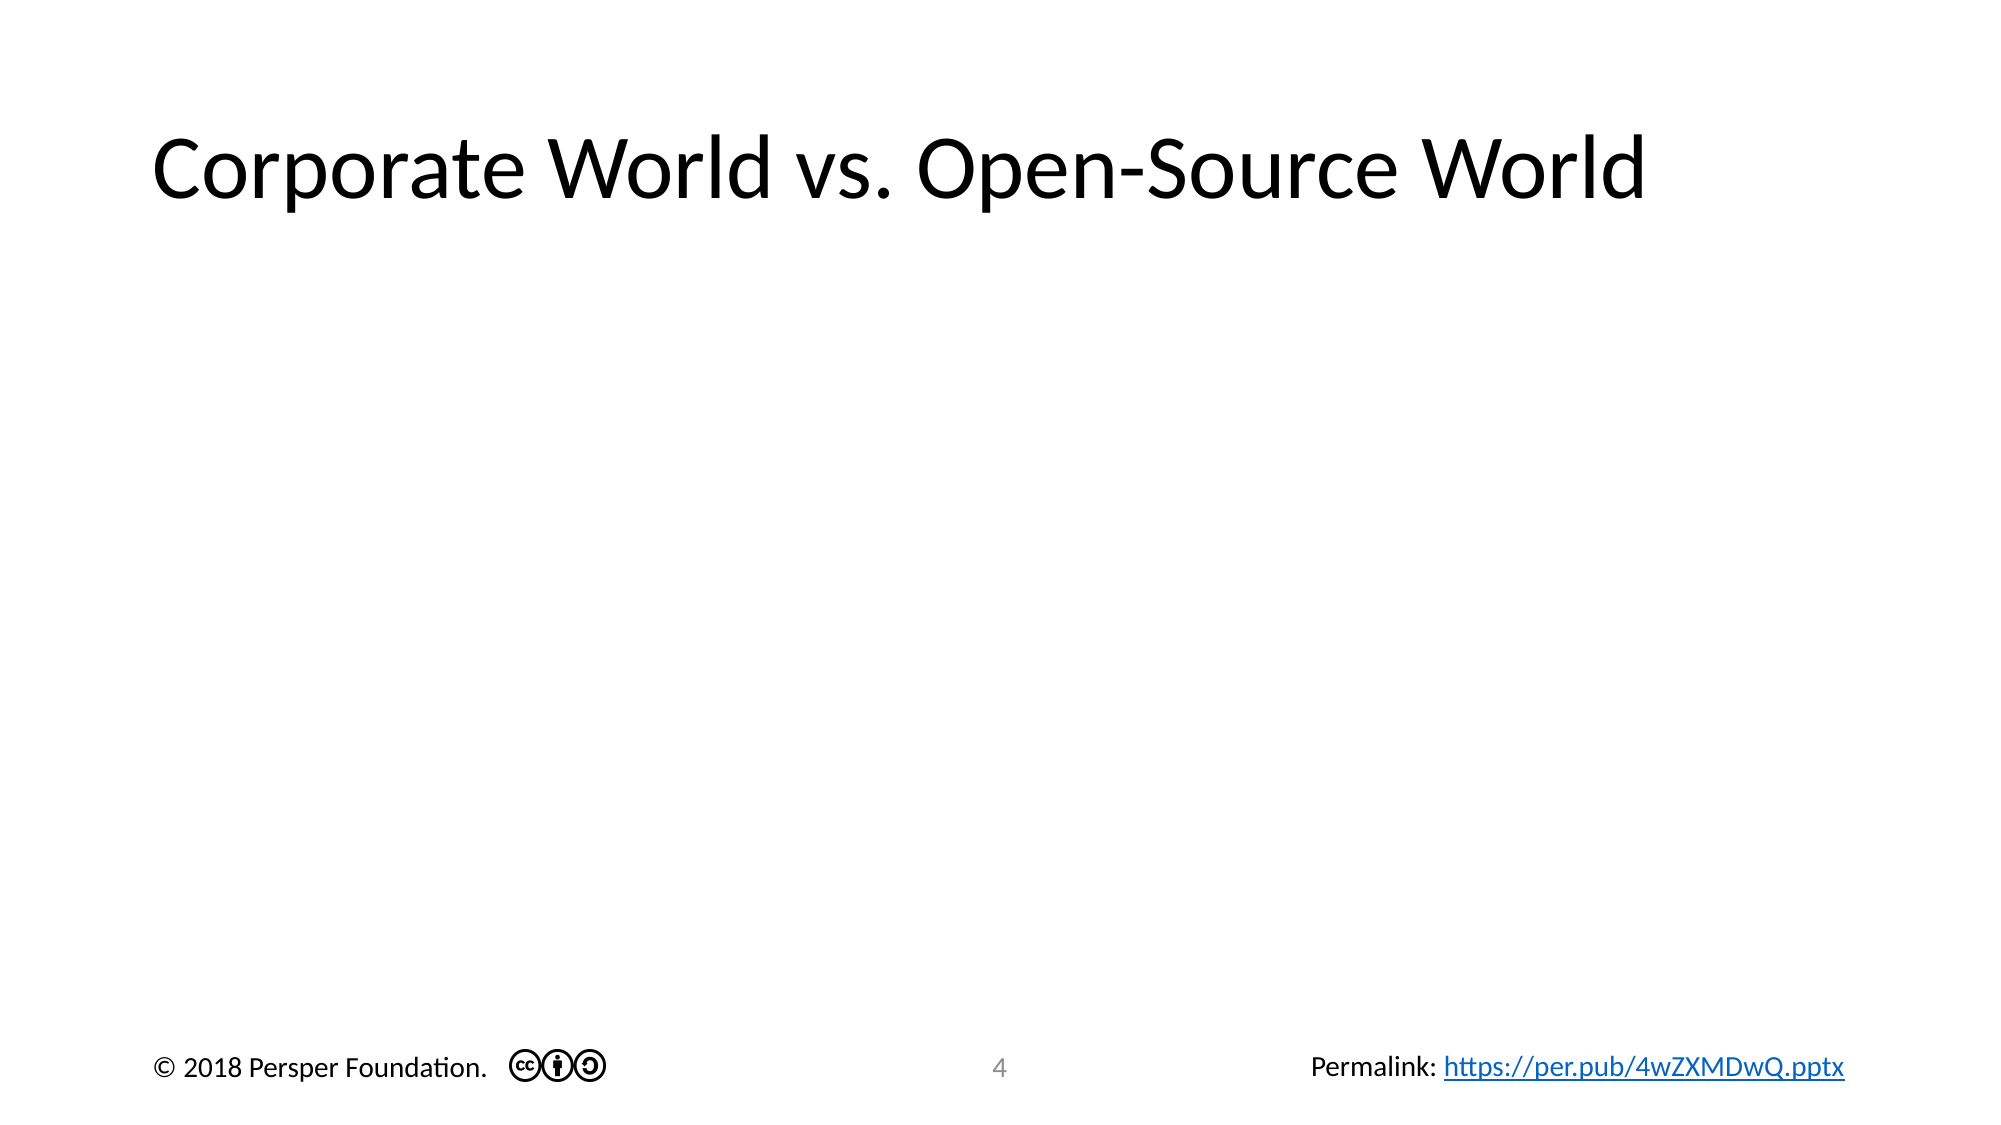

# Corporate World vs. Open-Source World

4
© 2018 Persper Foundation.